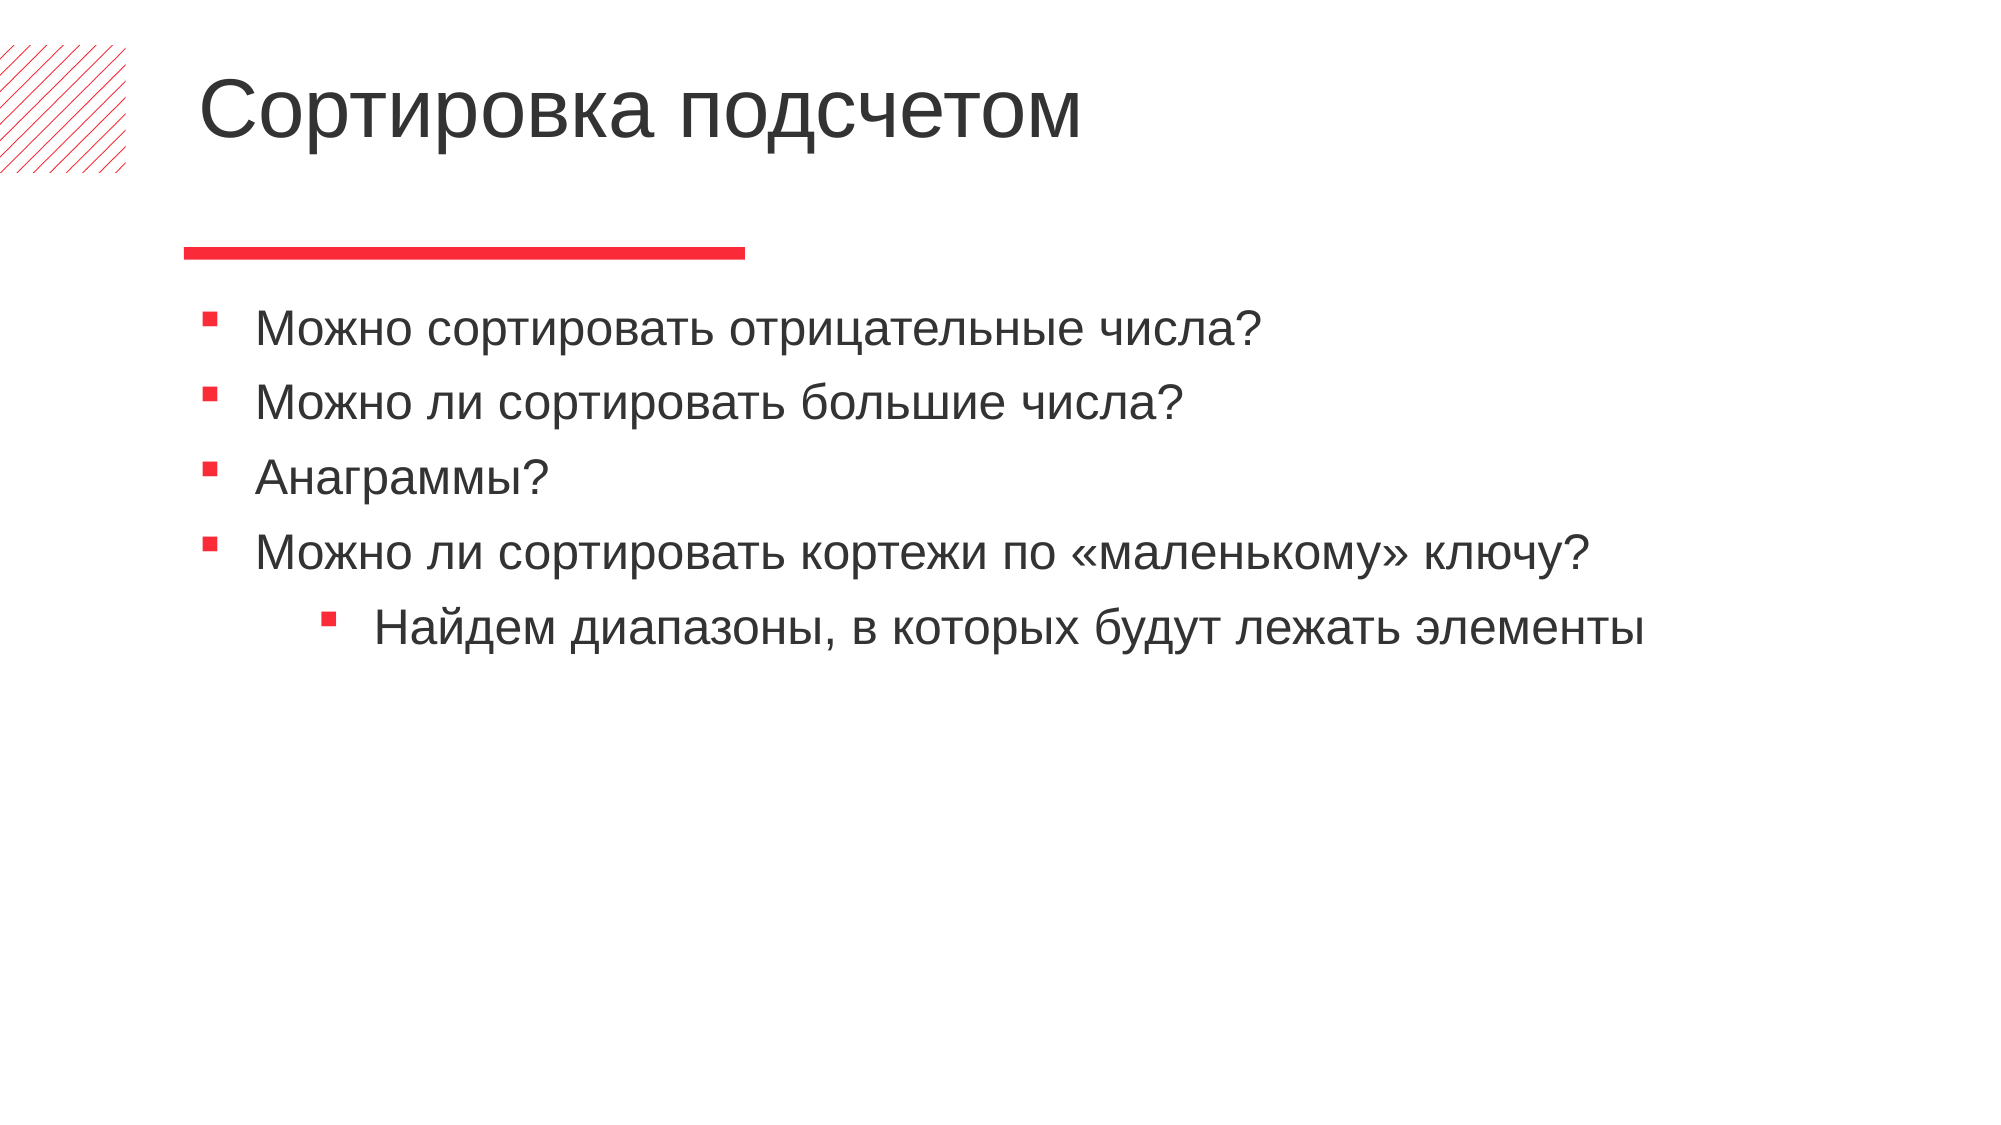

Сортировка подсчетом
Можно сортировать отрицательные числа?
Можно ли сортировать большие числа?
Анаграммы?
Можно ли сортировать кортежи по «маленькому» ключу?
Найдем диапазоны, в которых будут лежать элементы